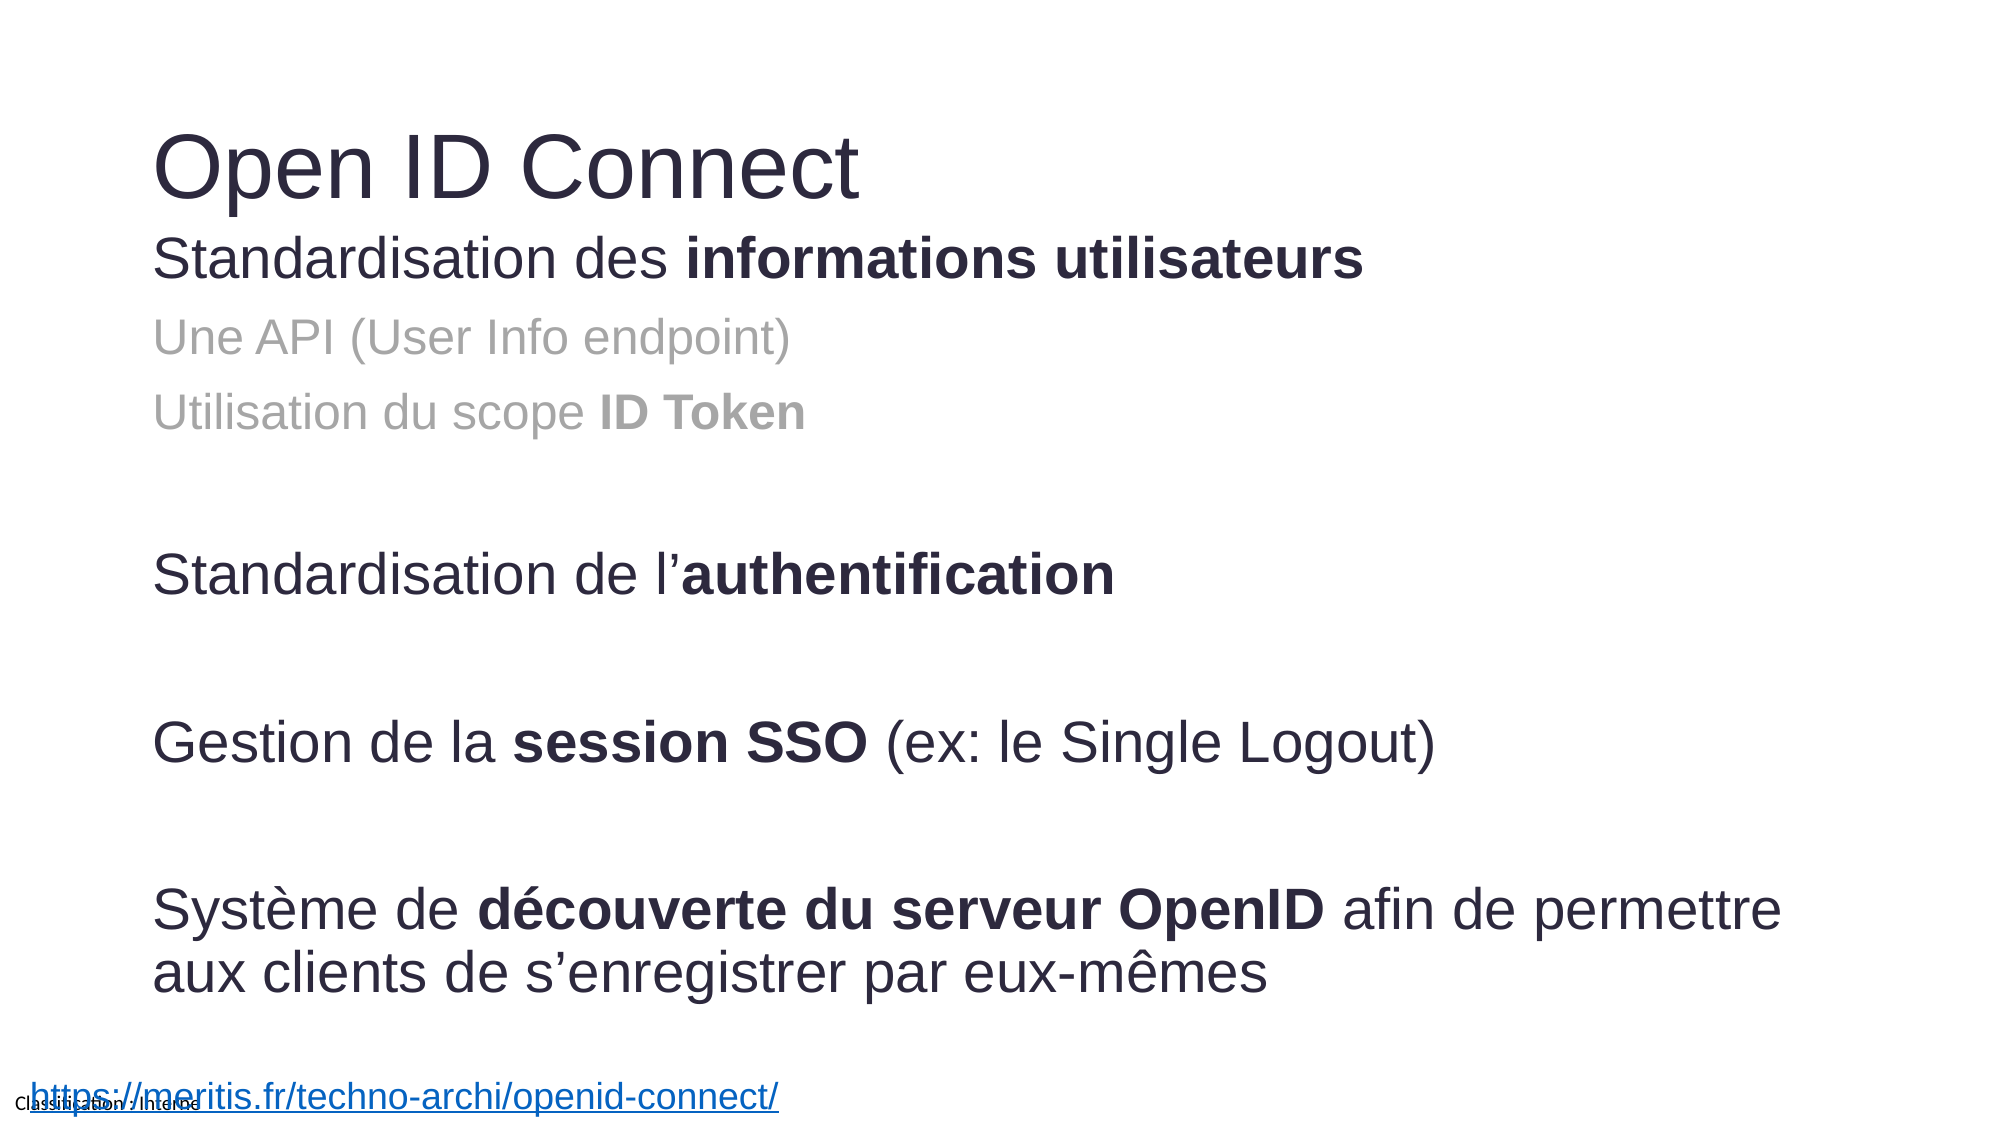

# Open ID Connect
Standardisation des informations utilisateurs
Une API (User Info endpoint)
Utilisation du scope ID Token

Standardisation de l’authentification

Gestion de la session SSO (ex: le Single Logout)

Système de découverte du serveur OpenID afin de permettre aux clients de s’enregistrer par eux-mêmes

https://meritis.fr/techno-archi/openid-connect/